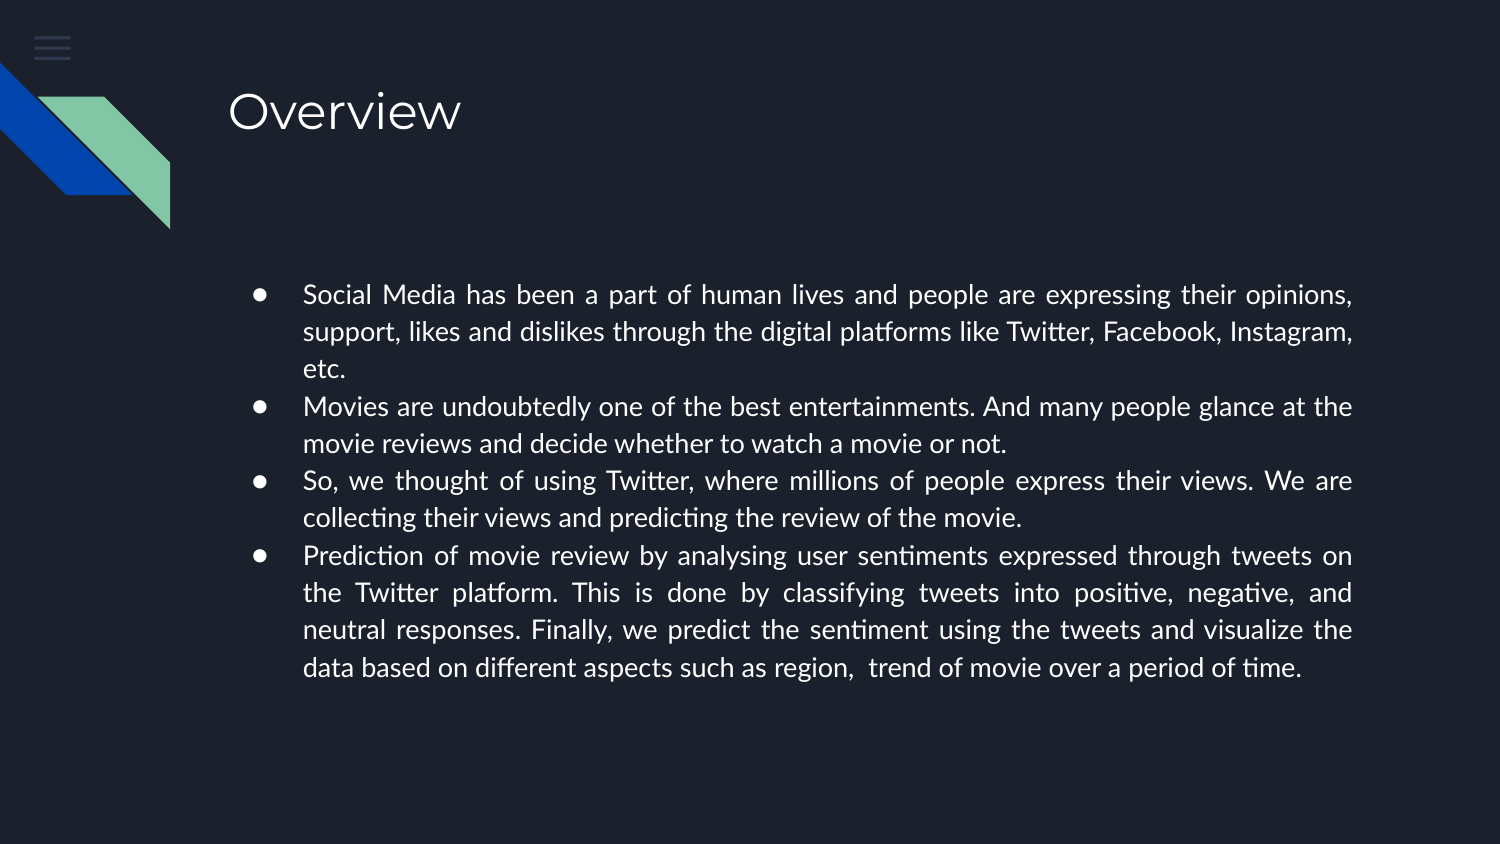

# Overview
Social Media has been a part of human lives and people are expressing their opinions, support, likes and dislikes through the digital platforms like Twitter, Facebook, Instagram, etc.
Movies are undoubtedly one of the best entertainments. And many people glance at the movie reviews and decide whether to watch a movie or not.
So, we thought of using Twitter, where millions of people express their views. We are collecting their views and predicting the review of the movie.
Prediction of movie review by analysing user sentiments expressed through tweets on the Twitter platform. This is done by classifying tweets into positive, negative, and neutral responses. Finally, we predict the sentiment using the tweets and visualize the data based on different aspects such as region,  trend of movie over a period of time.